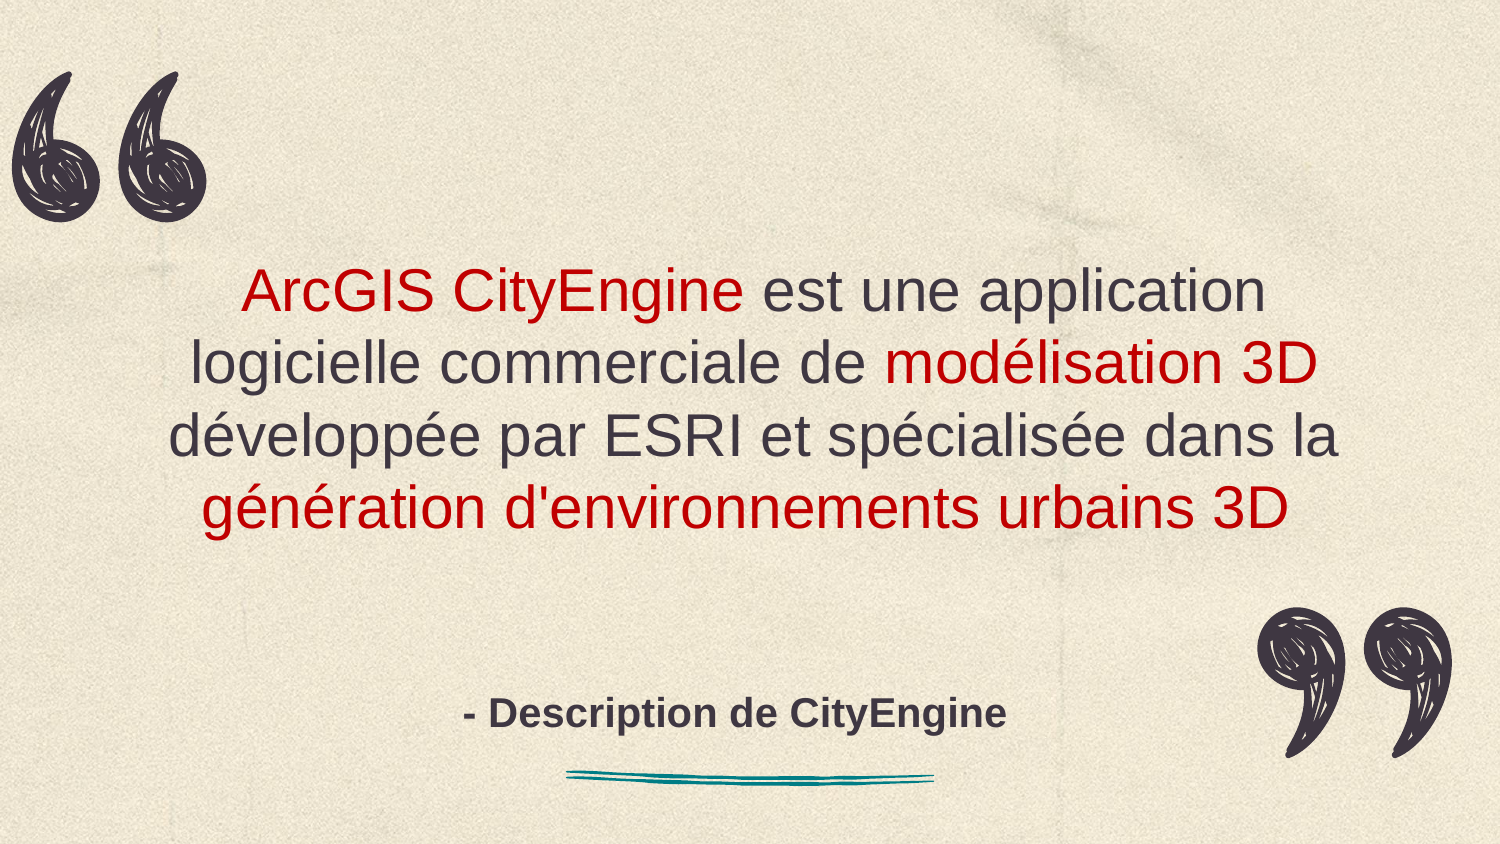

ArcGIS CityEngine est une application logicielle commerciale de modélisation 3D développée par ESRI et spécialisée dans la génération d'environnements urbains 3D

# - Description de CityEngine